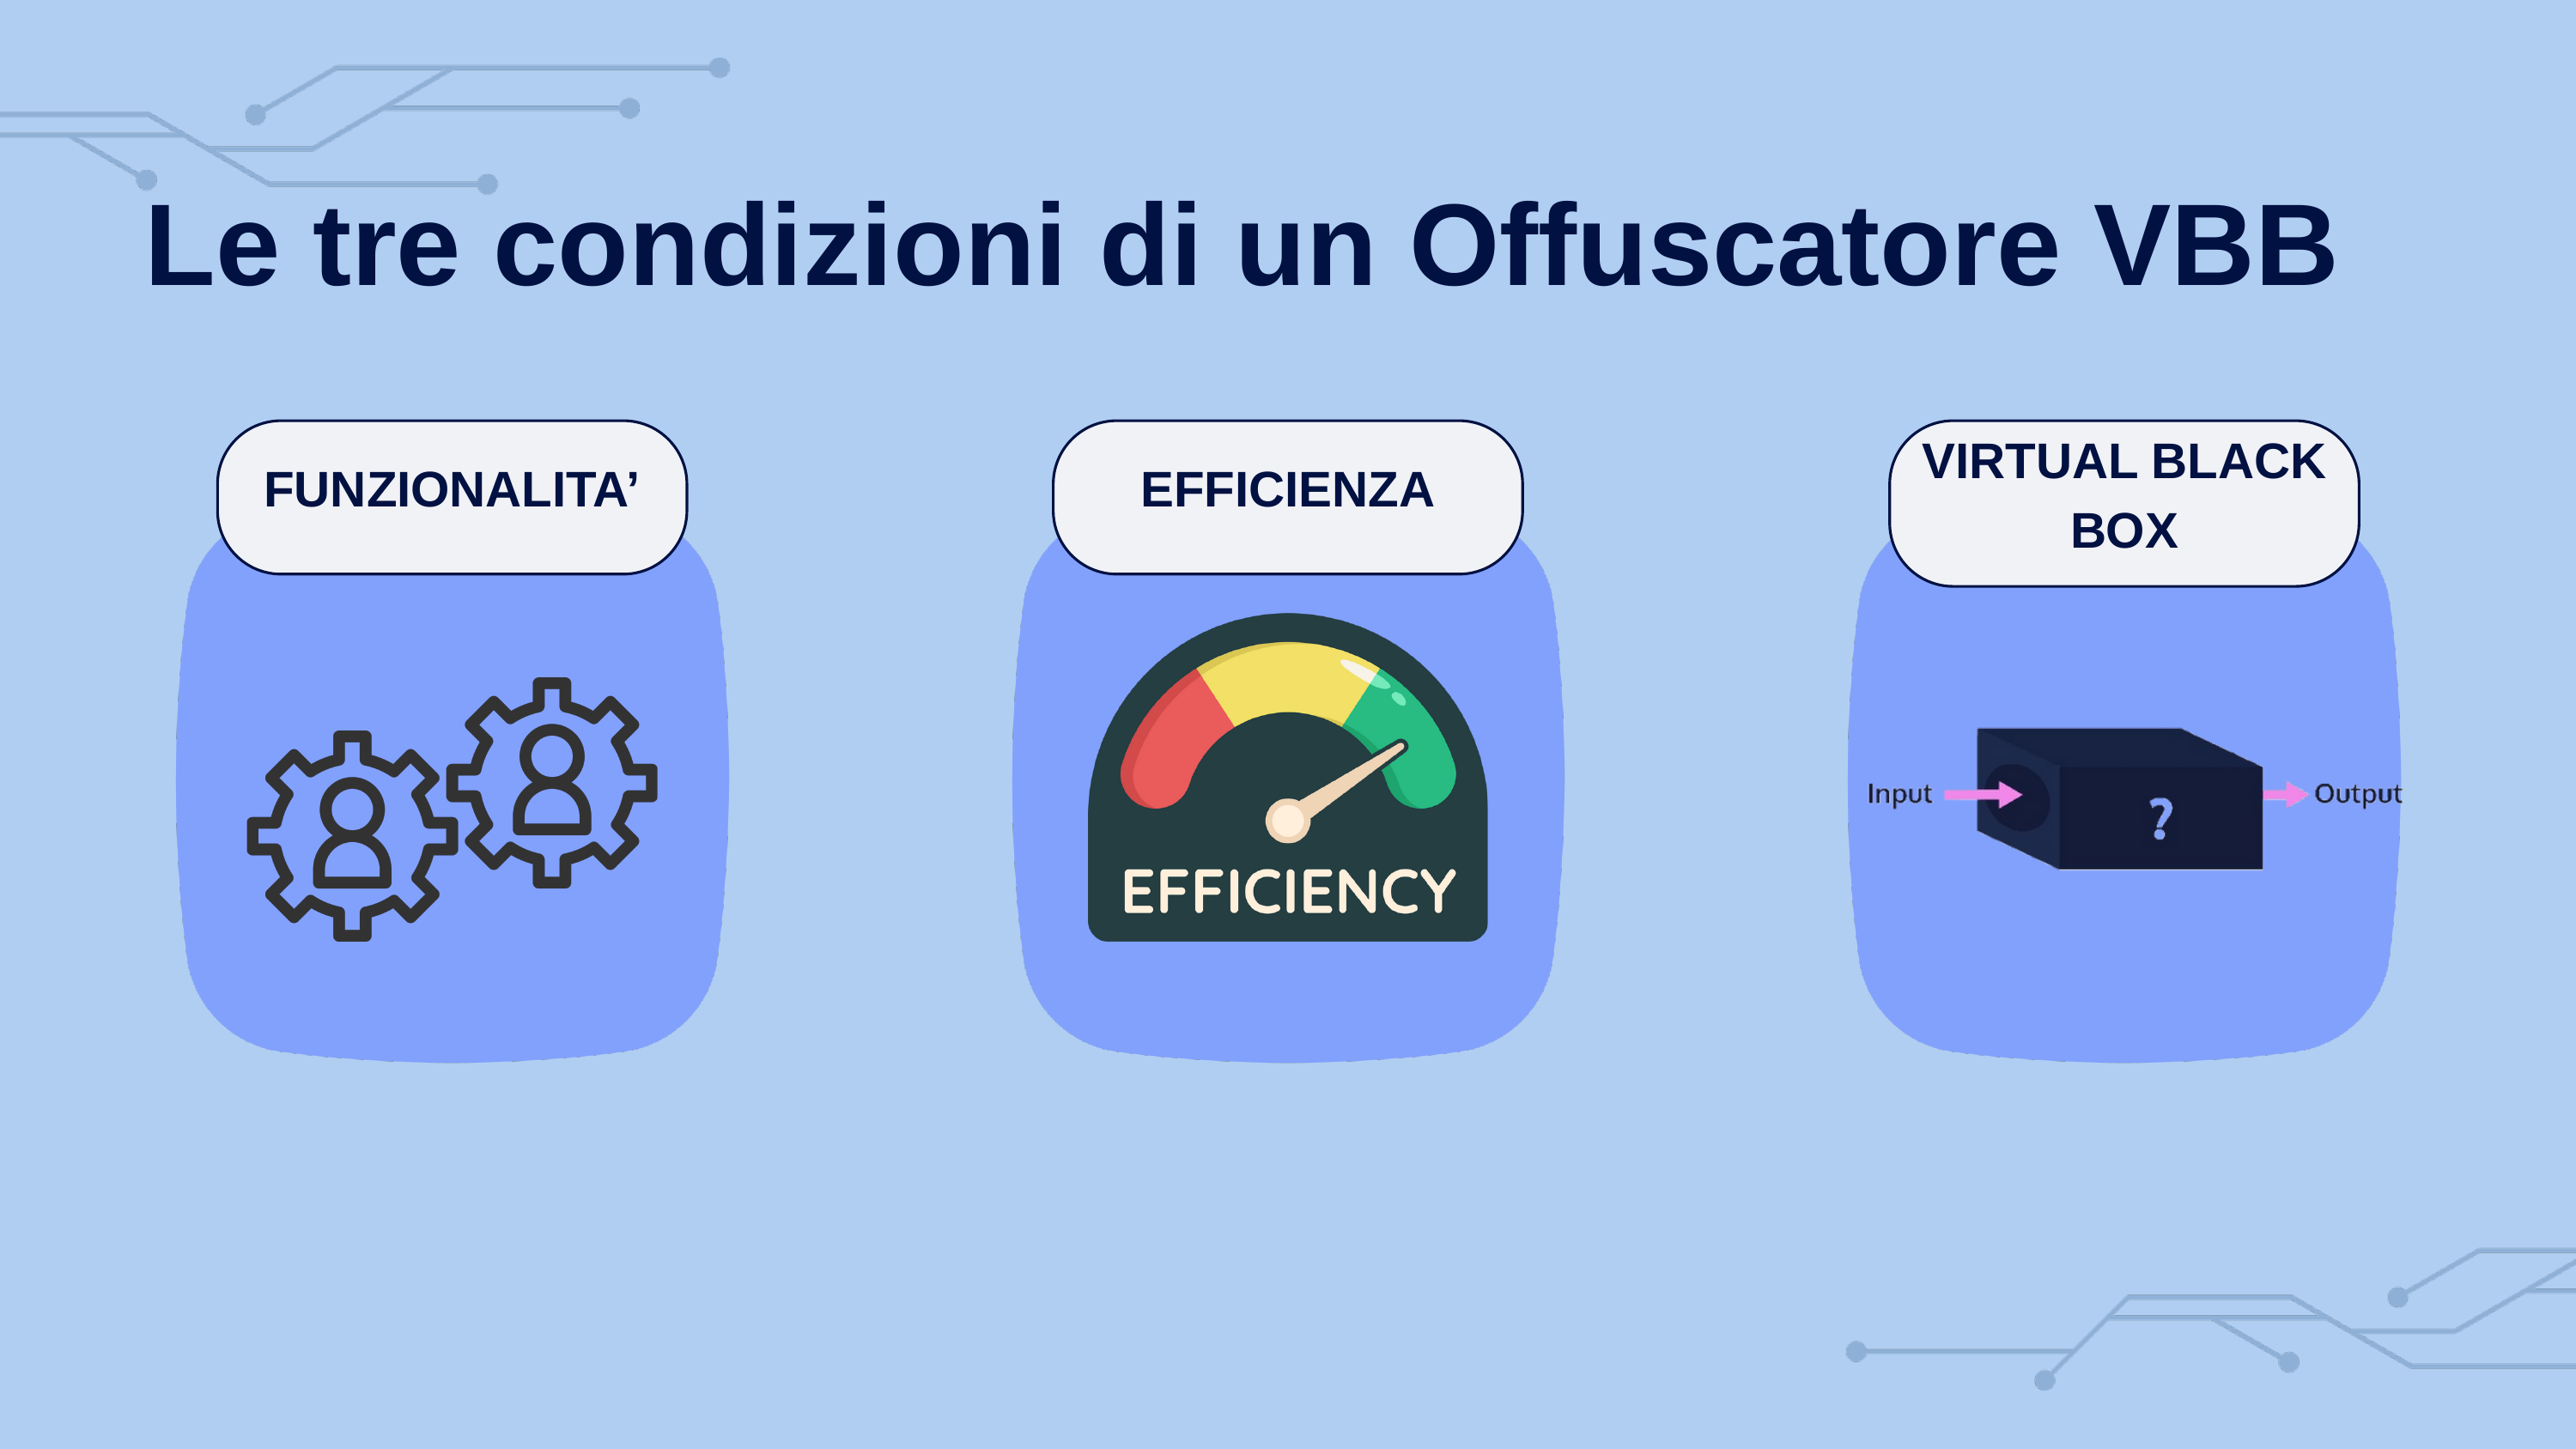

Le tre condizioni di un Offuscatore VBB

FUNZIONALITA’

EFFICIENZA

VIRTUAL BLACK BOX